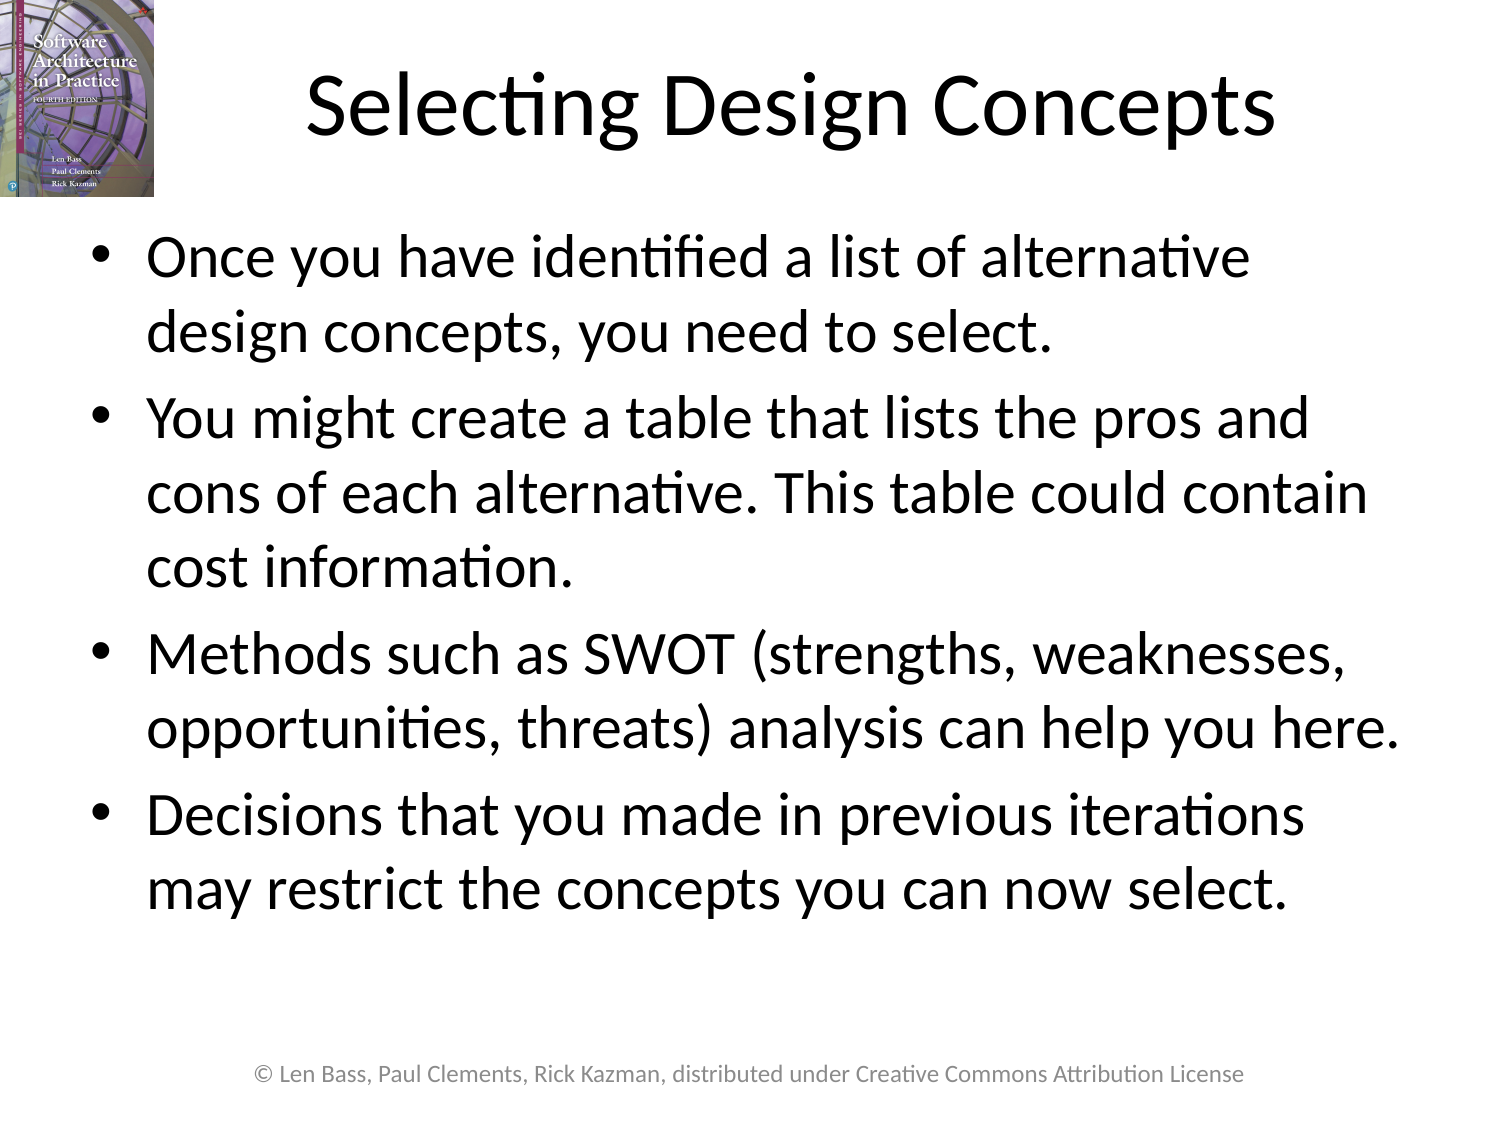

# Selecting Design Concepts
Once you have identified a list of alternative design concepts, you need to select.
You might create a table that lists the pros and cons of each alternative. This table could contain cost information.
Methods such as SWOT (strengths, weaknesses, opportunities, threats) analysis can help you here.
Decisions that you made in previous iterations may restrict the concepts you can now select.

© Len Bass, Paul Clements, Rick Kazman, distributed under Creative Commons Attribution License